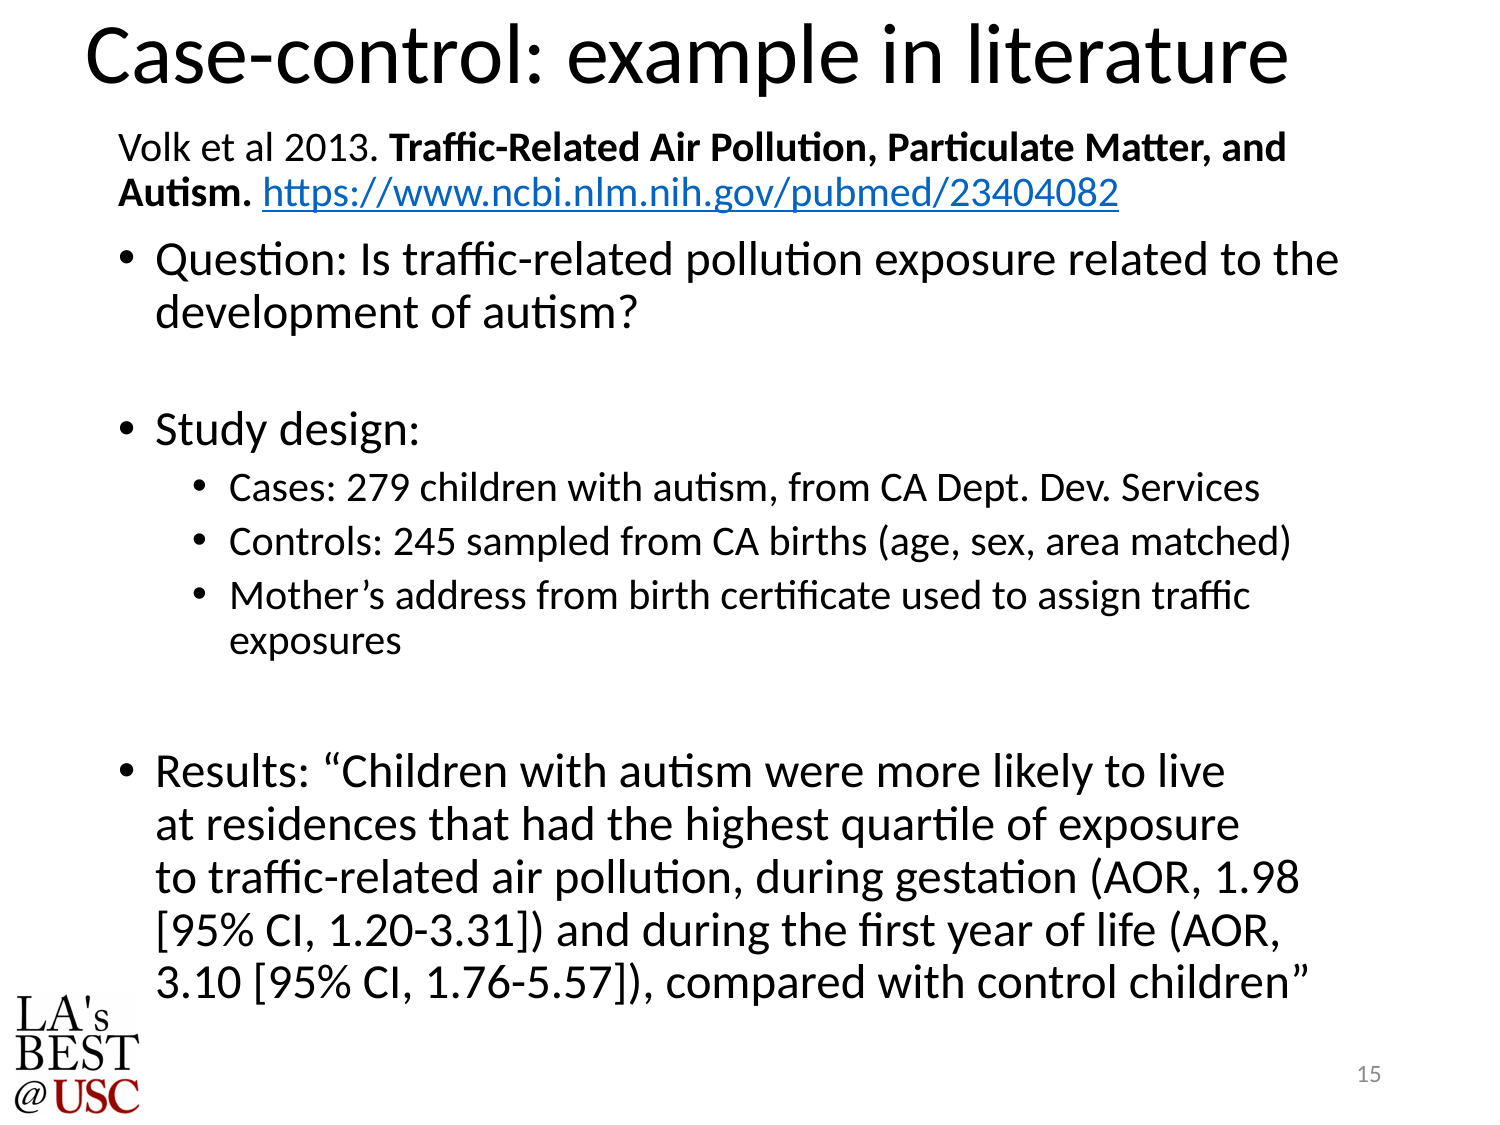

# Case-control: example in literature
Volk et al 2013. Traffic-Related Air Pollution, Particulate Matter, and Autism. https://www.ncbi.nlm.nih.gov/pubmed/23404082
Question: Is traffic-related pollution exposure related to the development of autism?

Study design:
Cases: 279 children with autism, from CA Dept. Dev. Services
Controls: 245 sampled from CA births (age, sex, area matched)
Mother’s address from birth certificate used to assign traffic exposures

Results: “Children with autism were more likely to live
at residences that had the highest quartile of exposure
to traffic-related air pollution, during gestation (AOR, 1.98
[95% CI, 1.20-3.31]) and during the first year of life (AOR,
3.10 [95% CI, 1.76-5.57]), compared with control children”

15